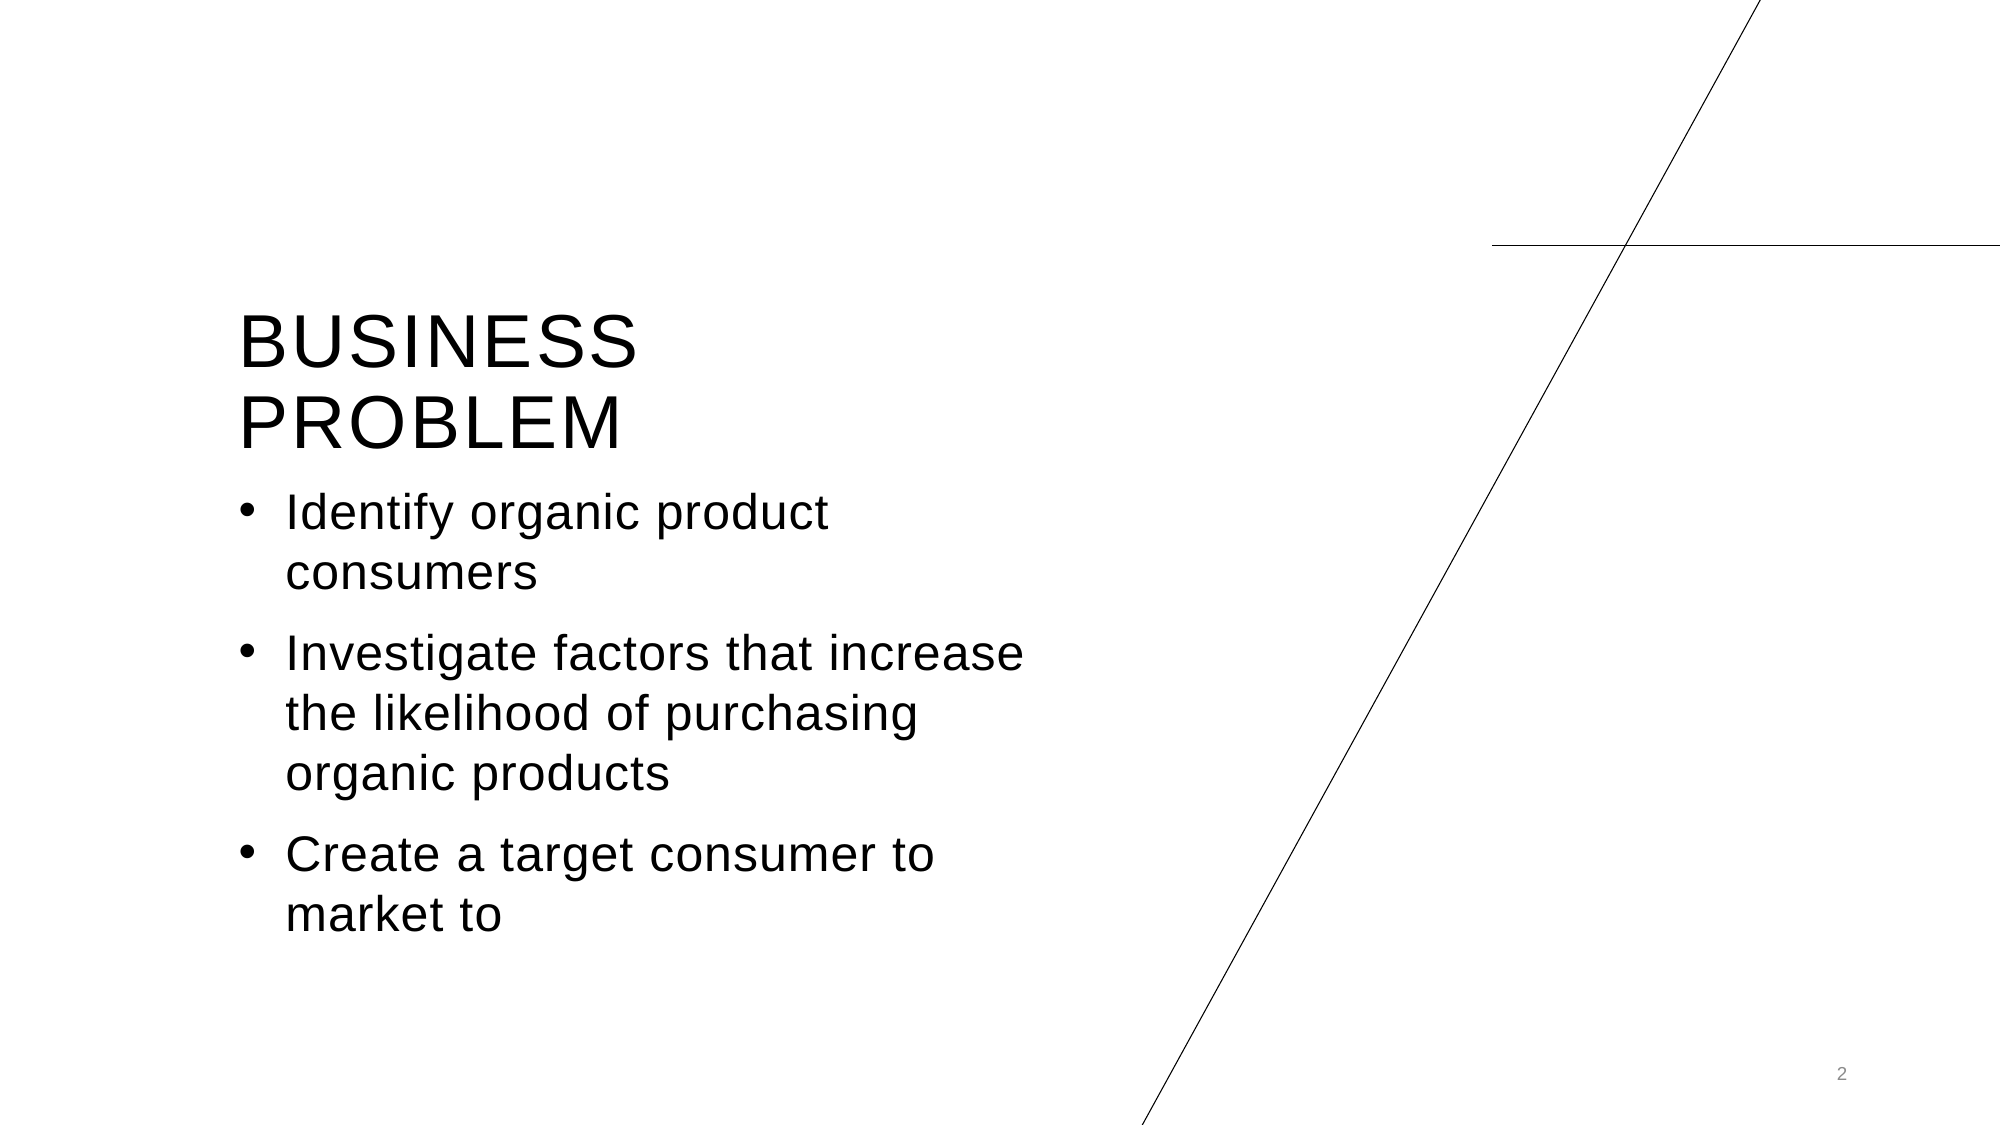

# business problem
Identify organic product consumers
Investigate factors that increase the likelihood of purchasing organic products
Create a target consumer to market to
2